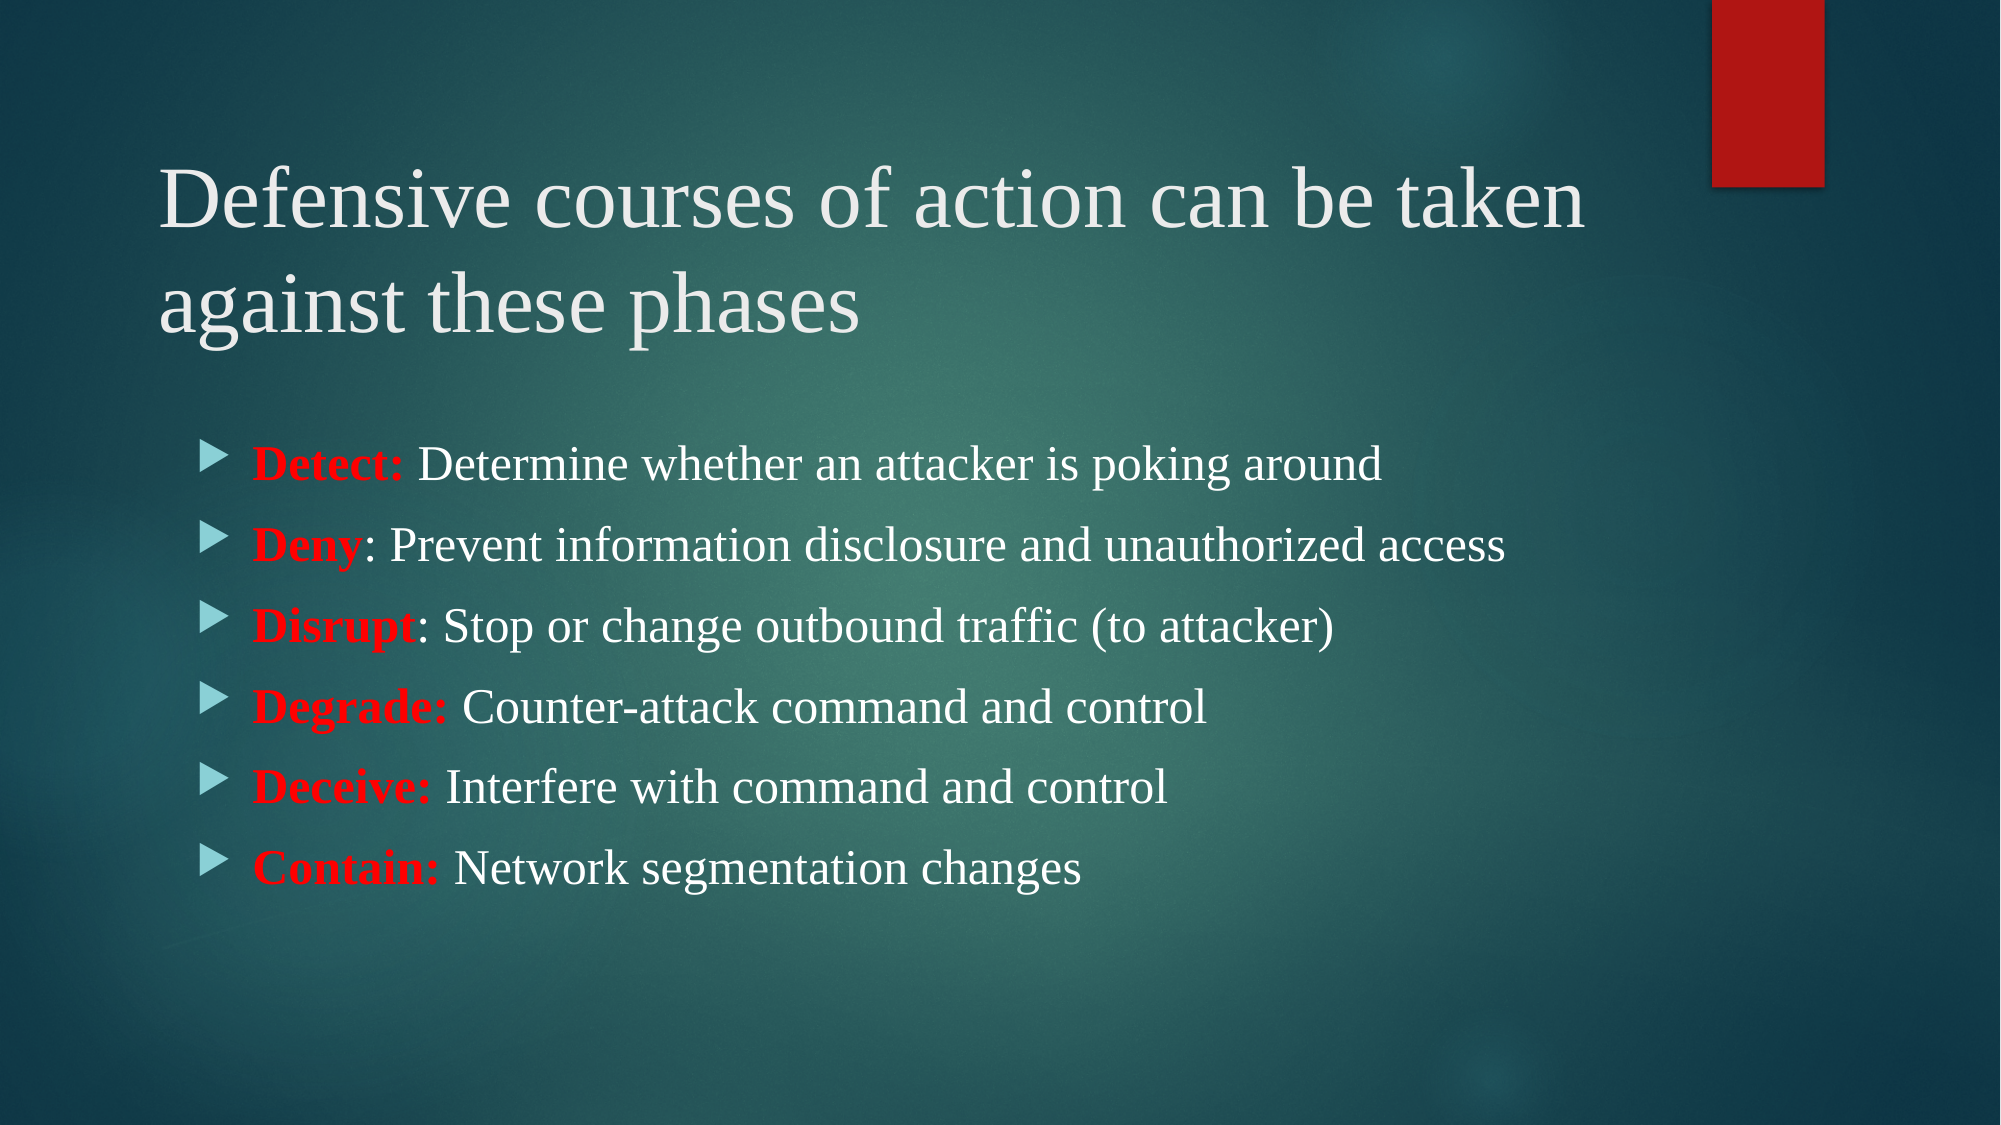

# Defensive courses of action can be taken against these phases
Detect: Determine whether an attacker is poking around
Deny: Prevent information disclosure and unauthorized access
Disrupt: Stop or change outbound traffic (to attacker)
Degrade: Counter-attack command and control
Deceive: Interfere with command and control
Contain: Network segmentation changes